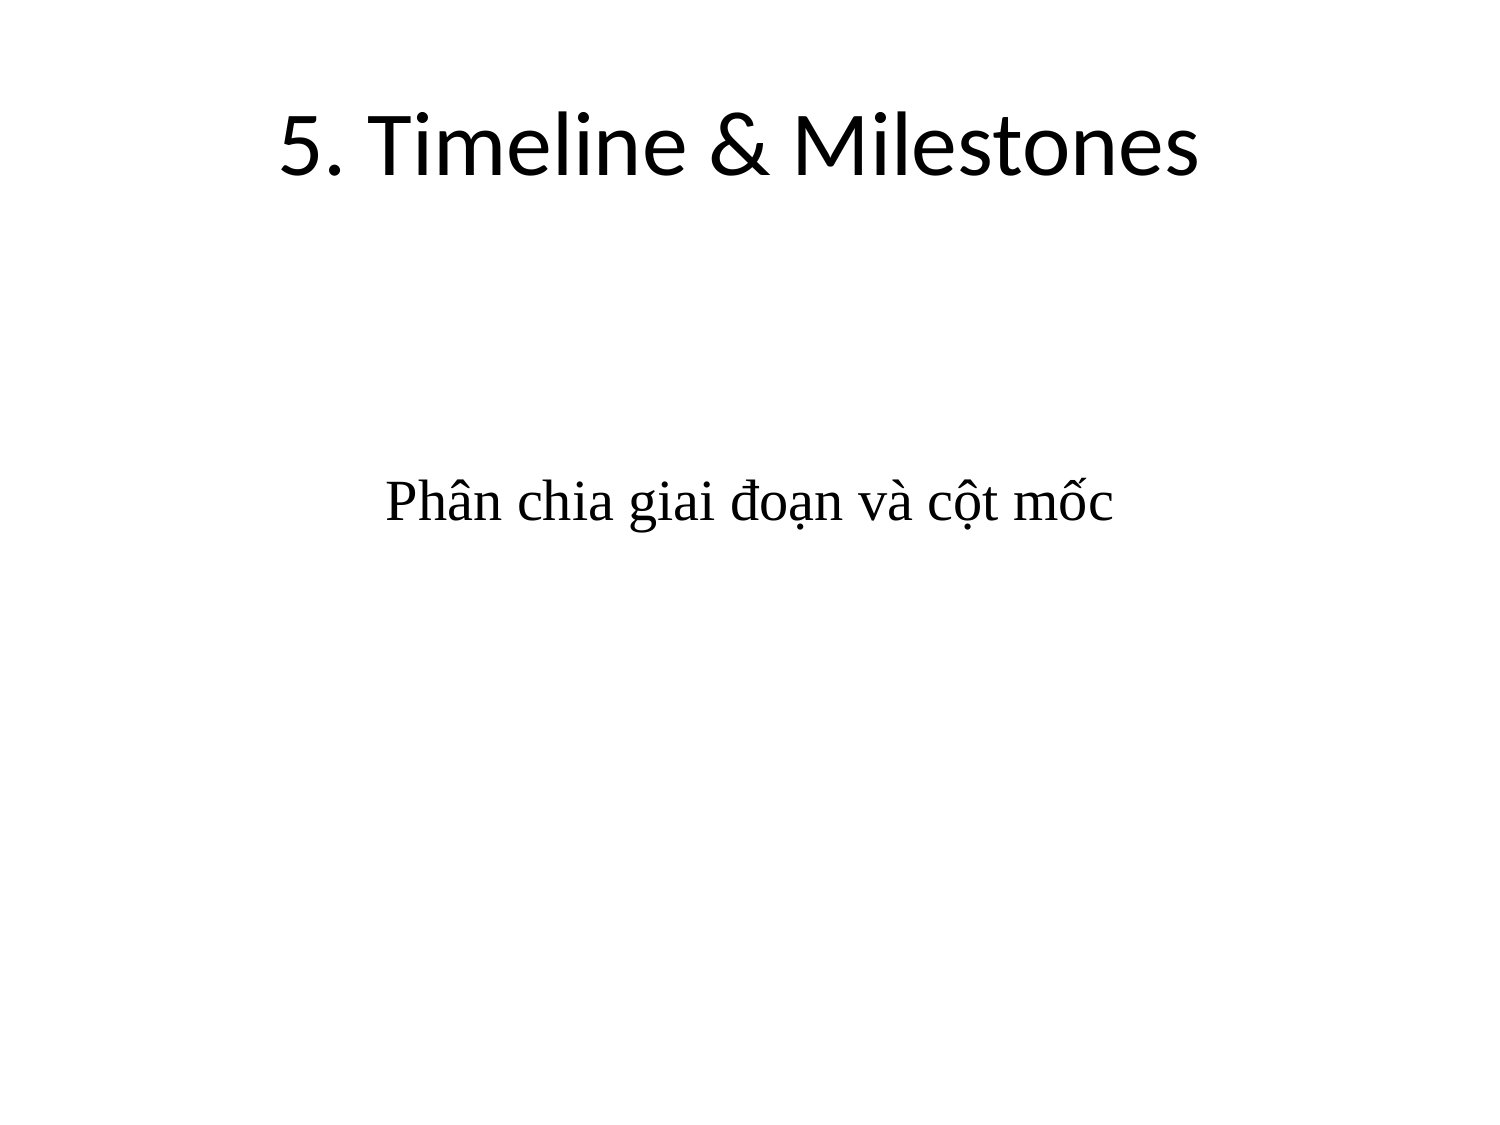

# 5. Timeline & Milestones
Phân chia giai đoạn và cột mốc